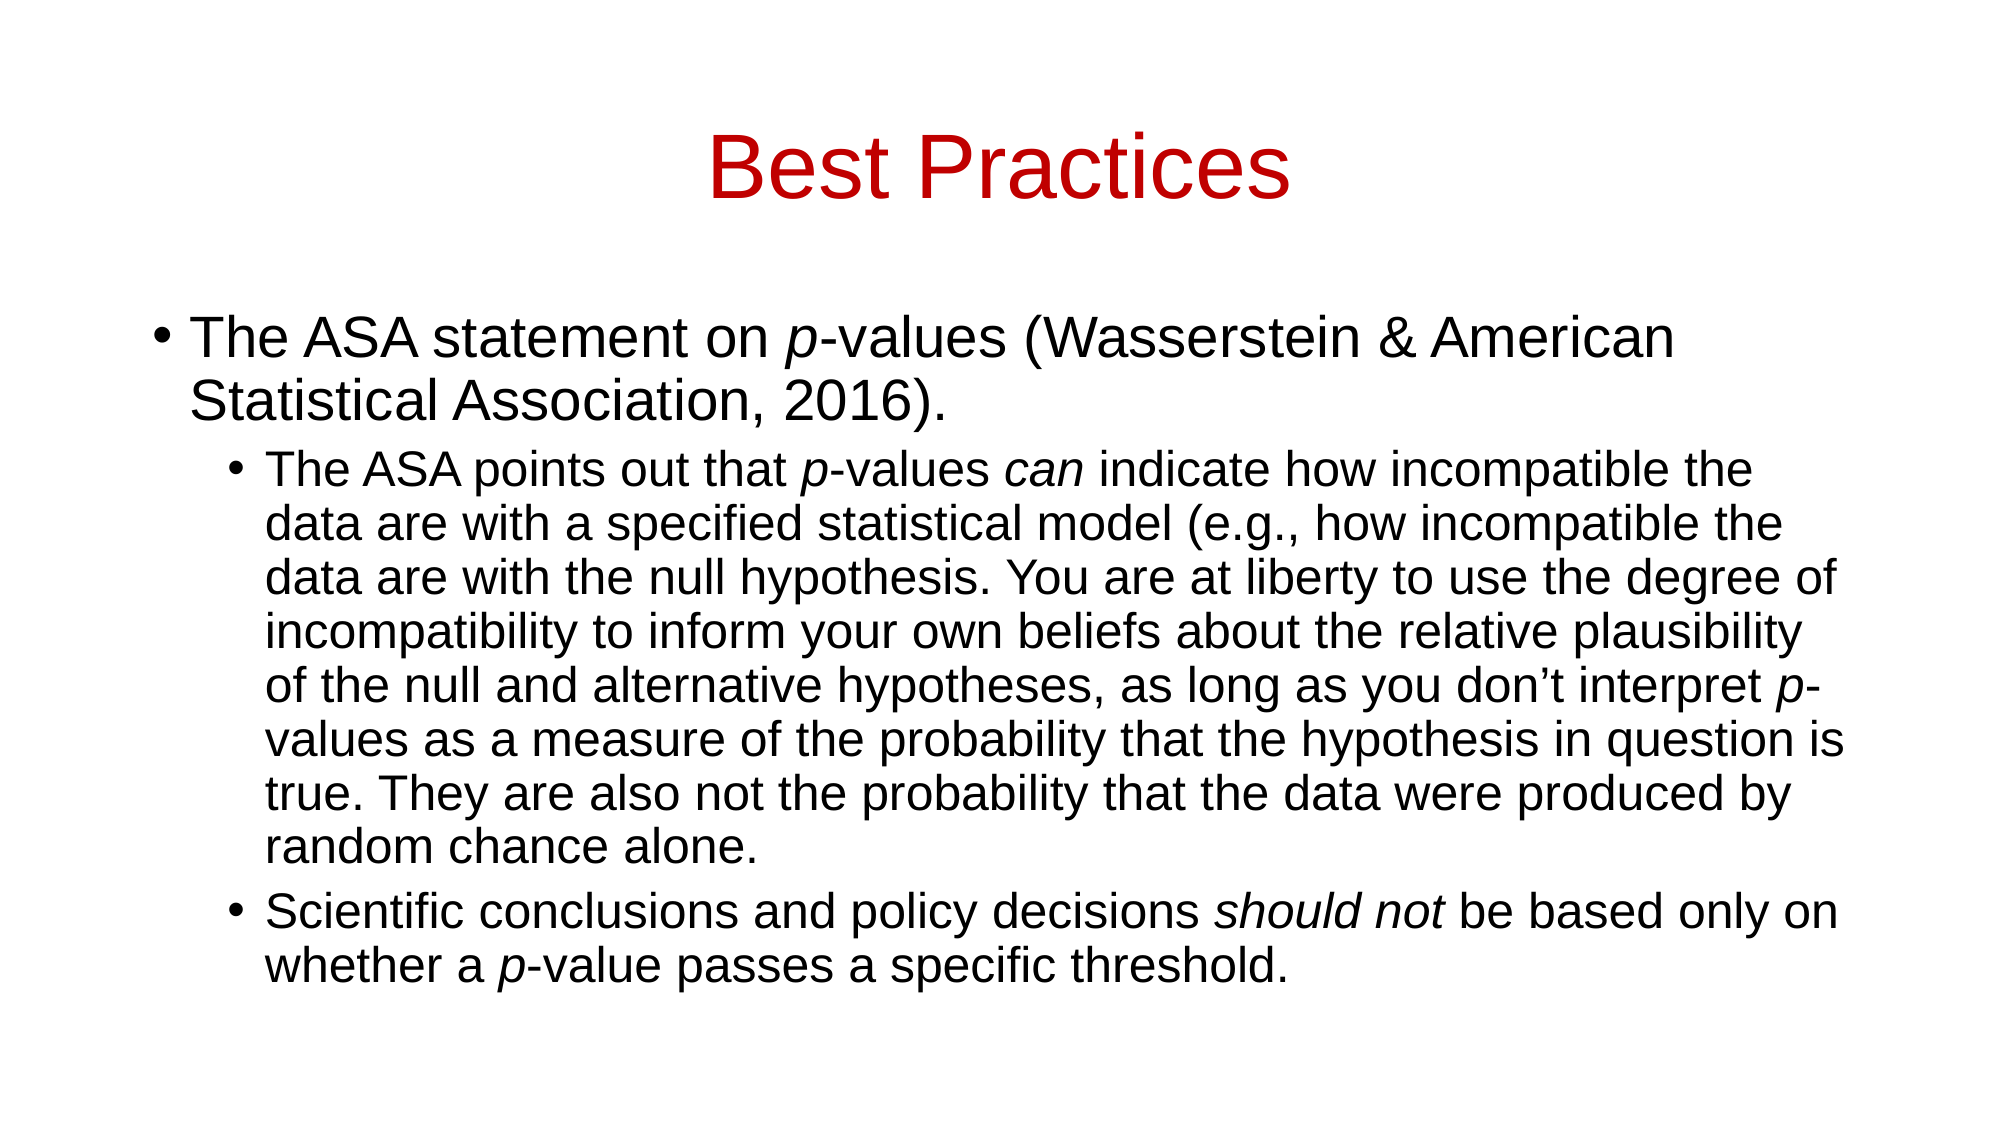

# Best Practices
The ASA statement on p-values (Wasserstein & American Statistical Association, 2016).
The ASA points out that p-values can indicate how incompatible the data are with a specified statistical model (e.g., how incompatible the data are with the null hypothesis. You are at liberty to use the degree of incompatibility to inform your own beliefs about the relative plausibility of the null and alternative hypotheses, as long as you don’t interpret p-values as a measure of the probability that the hypothesis in question is true. They are also not the probability that the data were produced by random chance alone.
Scientific conclusions and policy decisions should not be based only on whether a p-value passes a specific threshold.